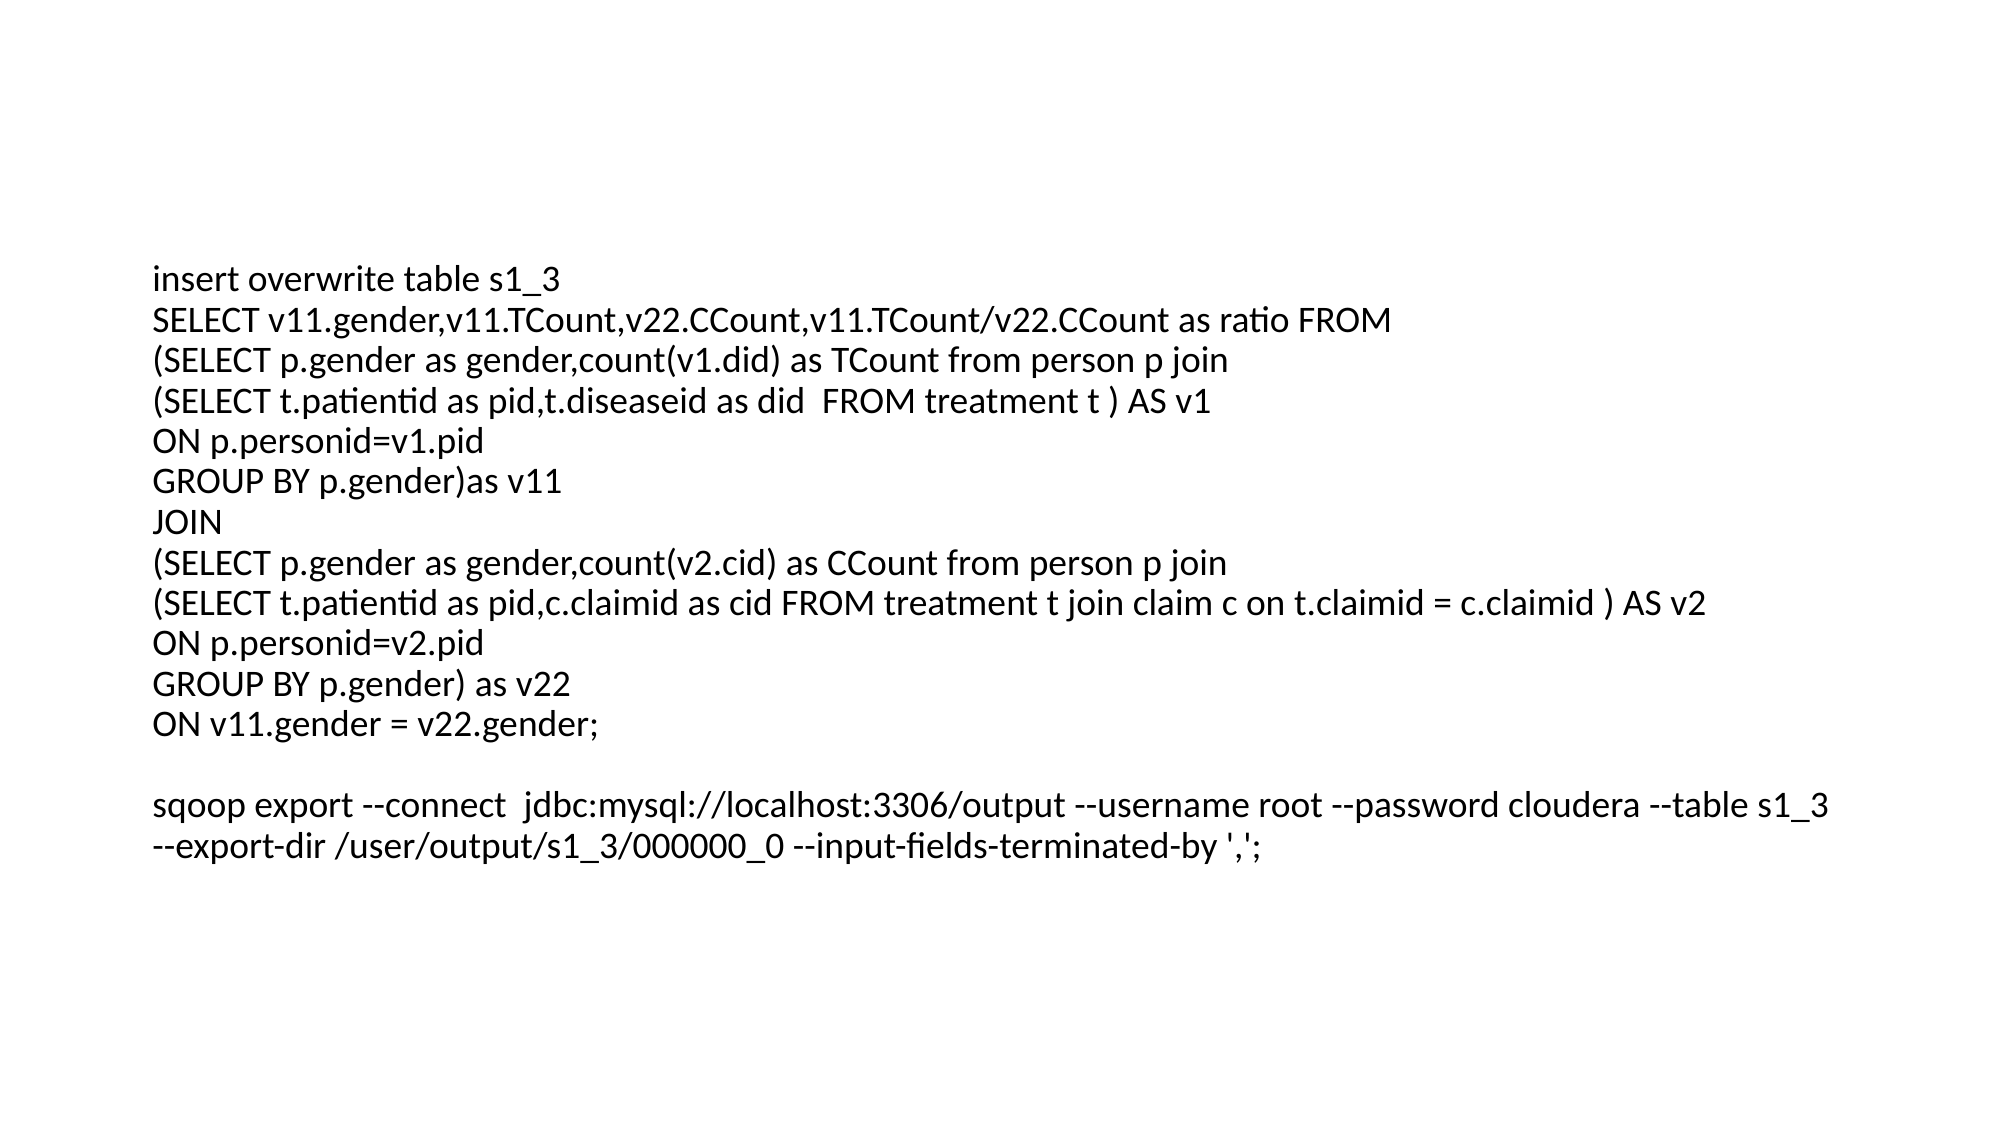

# insert overwrite table s1_3 SELECT v11.gender,v11.TCount,v22.CCount,v11.TCount/v22.CCount as ratio FROM (SELECT p.gender as gender,count(v1.did) as TCount from person p join (SELECT t.patientid as pid,t.diseaseid as did  FROM treatment t ) AS v1 ON p.personid=v1.pid GROUP BY p.gender)as v11 JOIN (SELECT p.gender as gender,count(v2.cid) as CCount from person p join (SELECT t.patientid as pid,c.claimid as cid FROM treatment t join claim c on t.claimid = c.claimid ) AS v2 ON p.personid=v2.pid GROUP BY p.gender) as v22 ON v11.gender = v22.gender; sqoop export --connect  jdbc:mysql://localhost:3306/output --username root --password cloudera --table s1_3 --export-dir /user/output/s1_3/000000_0 --input-fields-terminated-by ',';